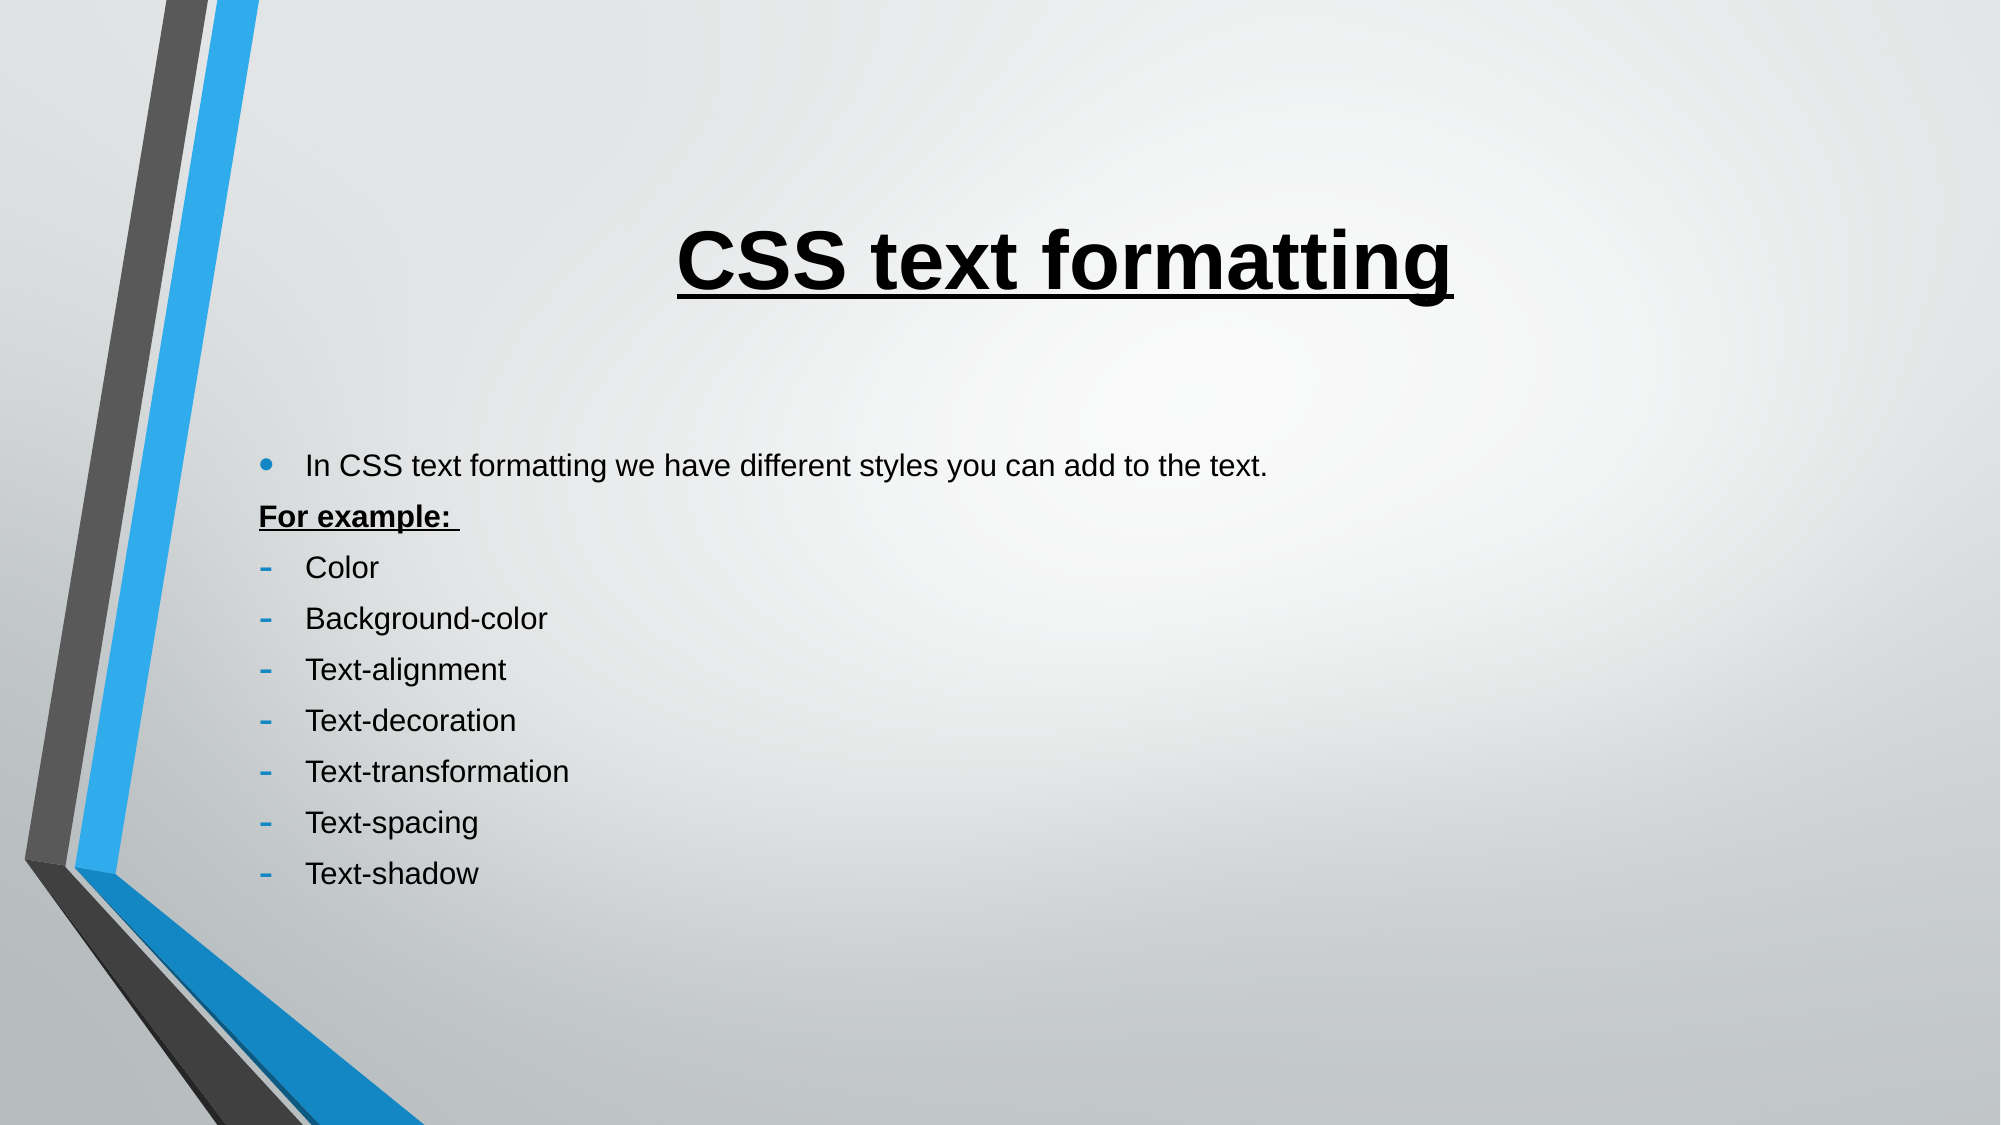

# CSS text formatting
In CSS text formatting we have different styles you can add to the text.
For example:
Color
Background-color
Text-alignment
Text-decoration
Text-transformation
Text-spacing
Text-shadow